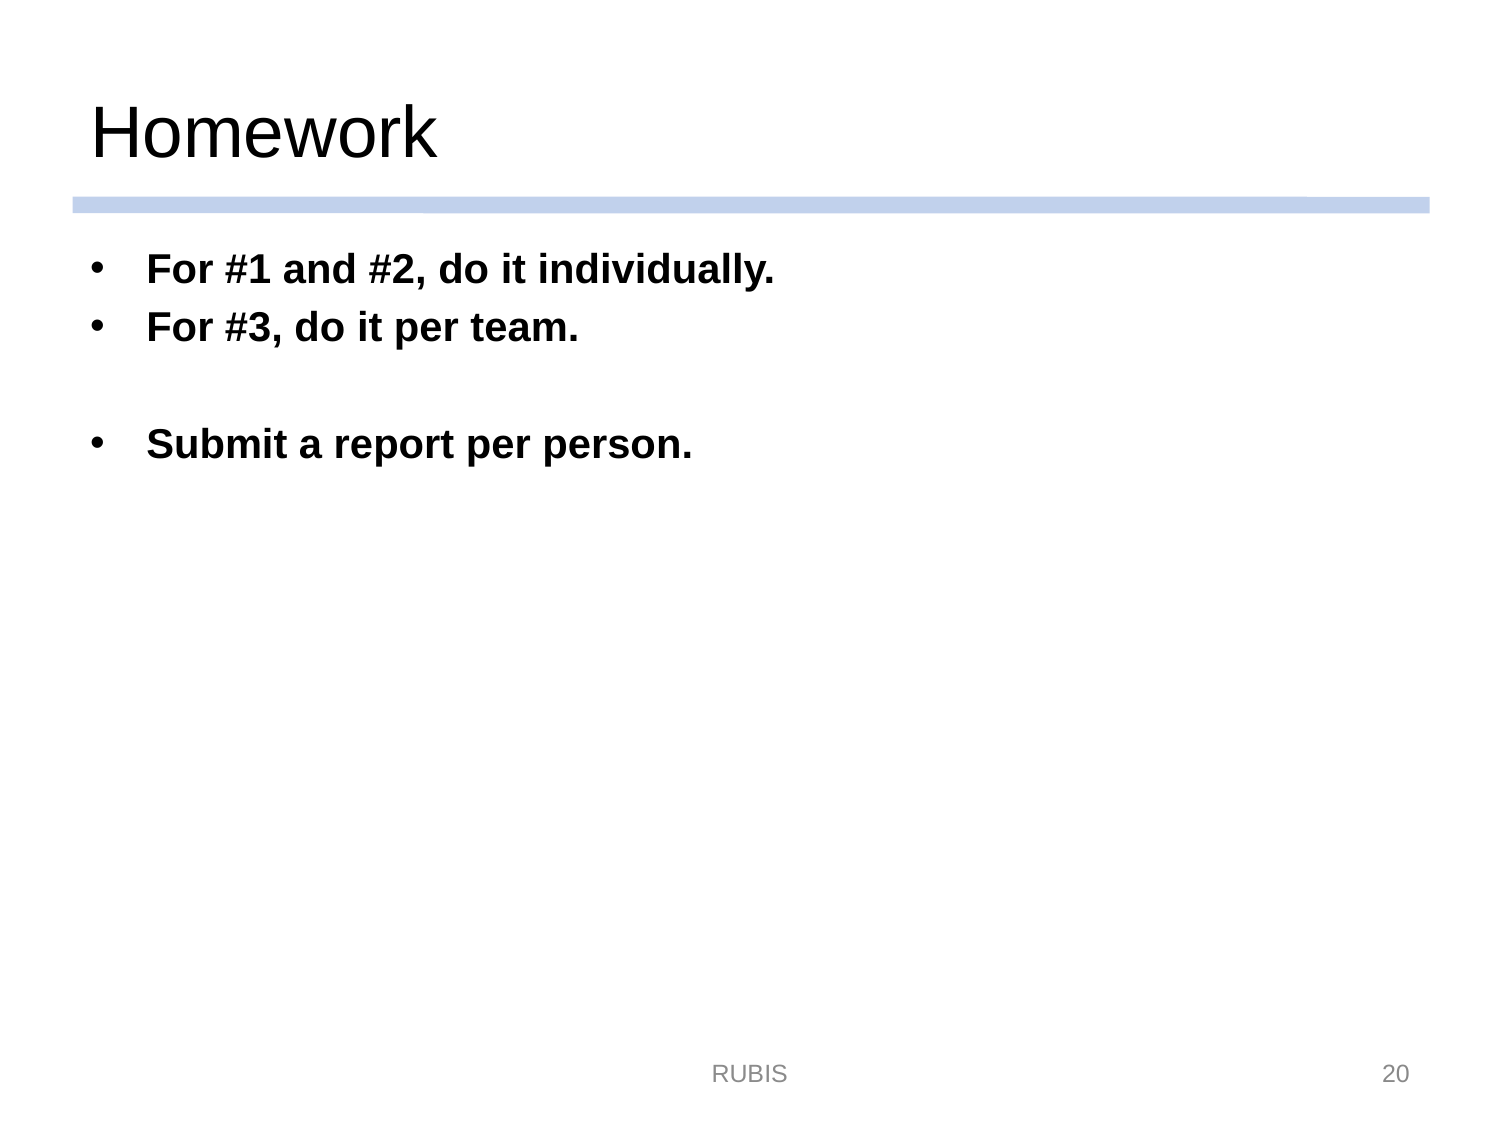

# Homework
For #1 and #2, do it individually.
For #3, do it per team.

Submit a report per person.

RUBIS
20